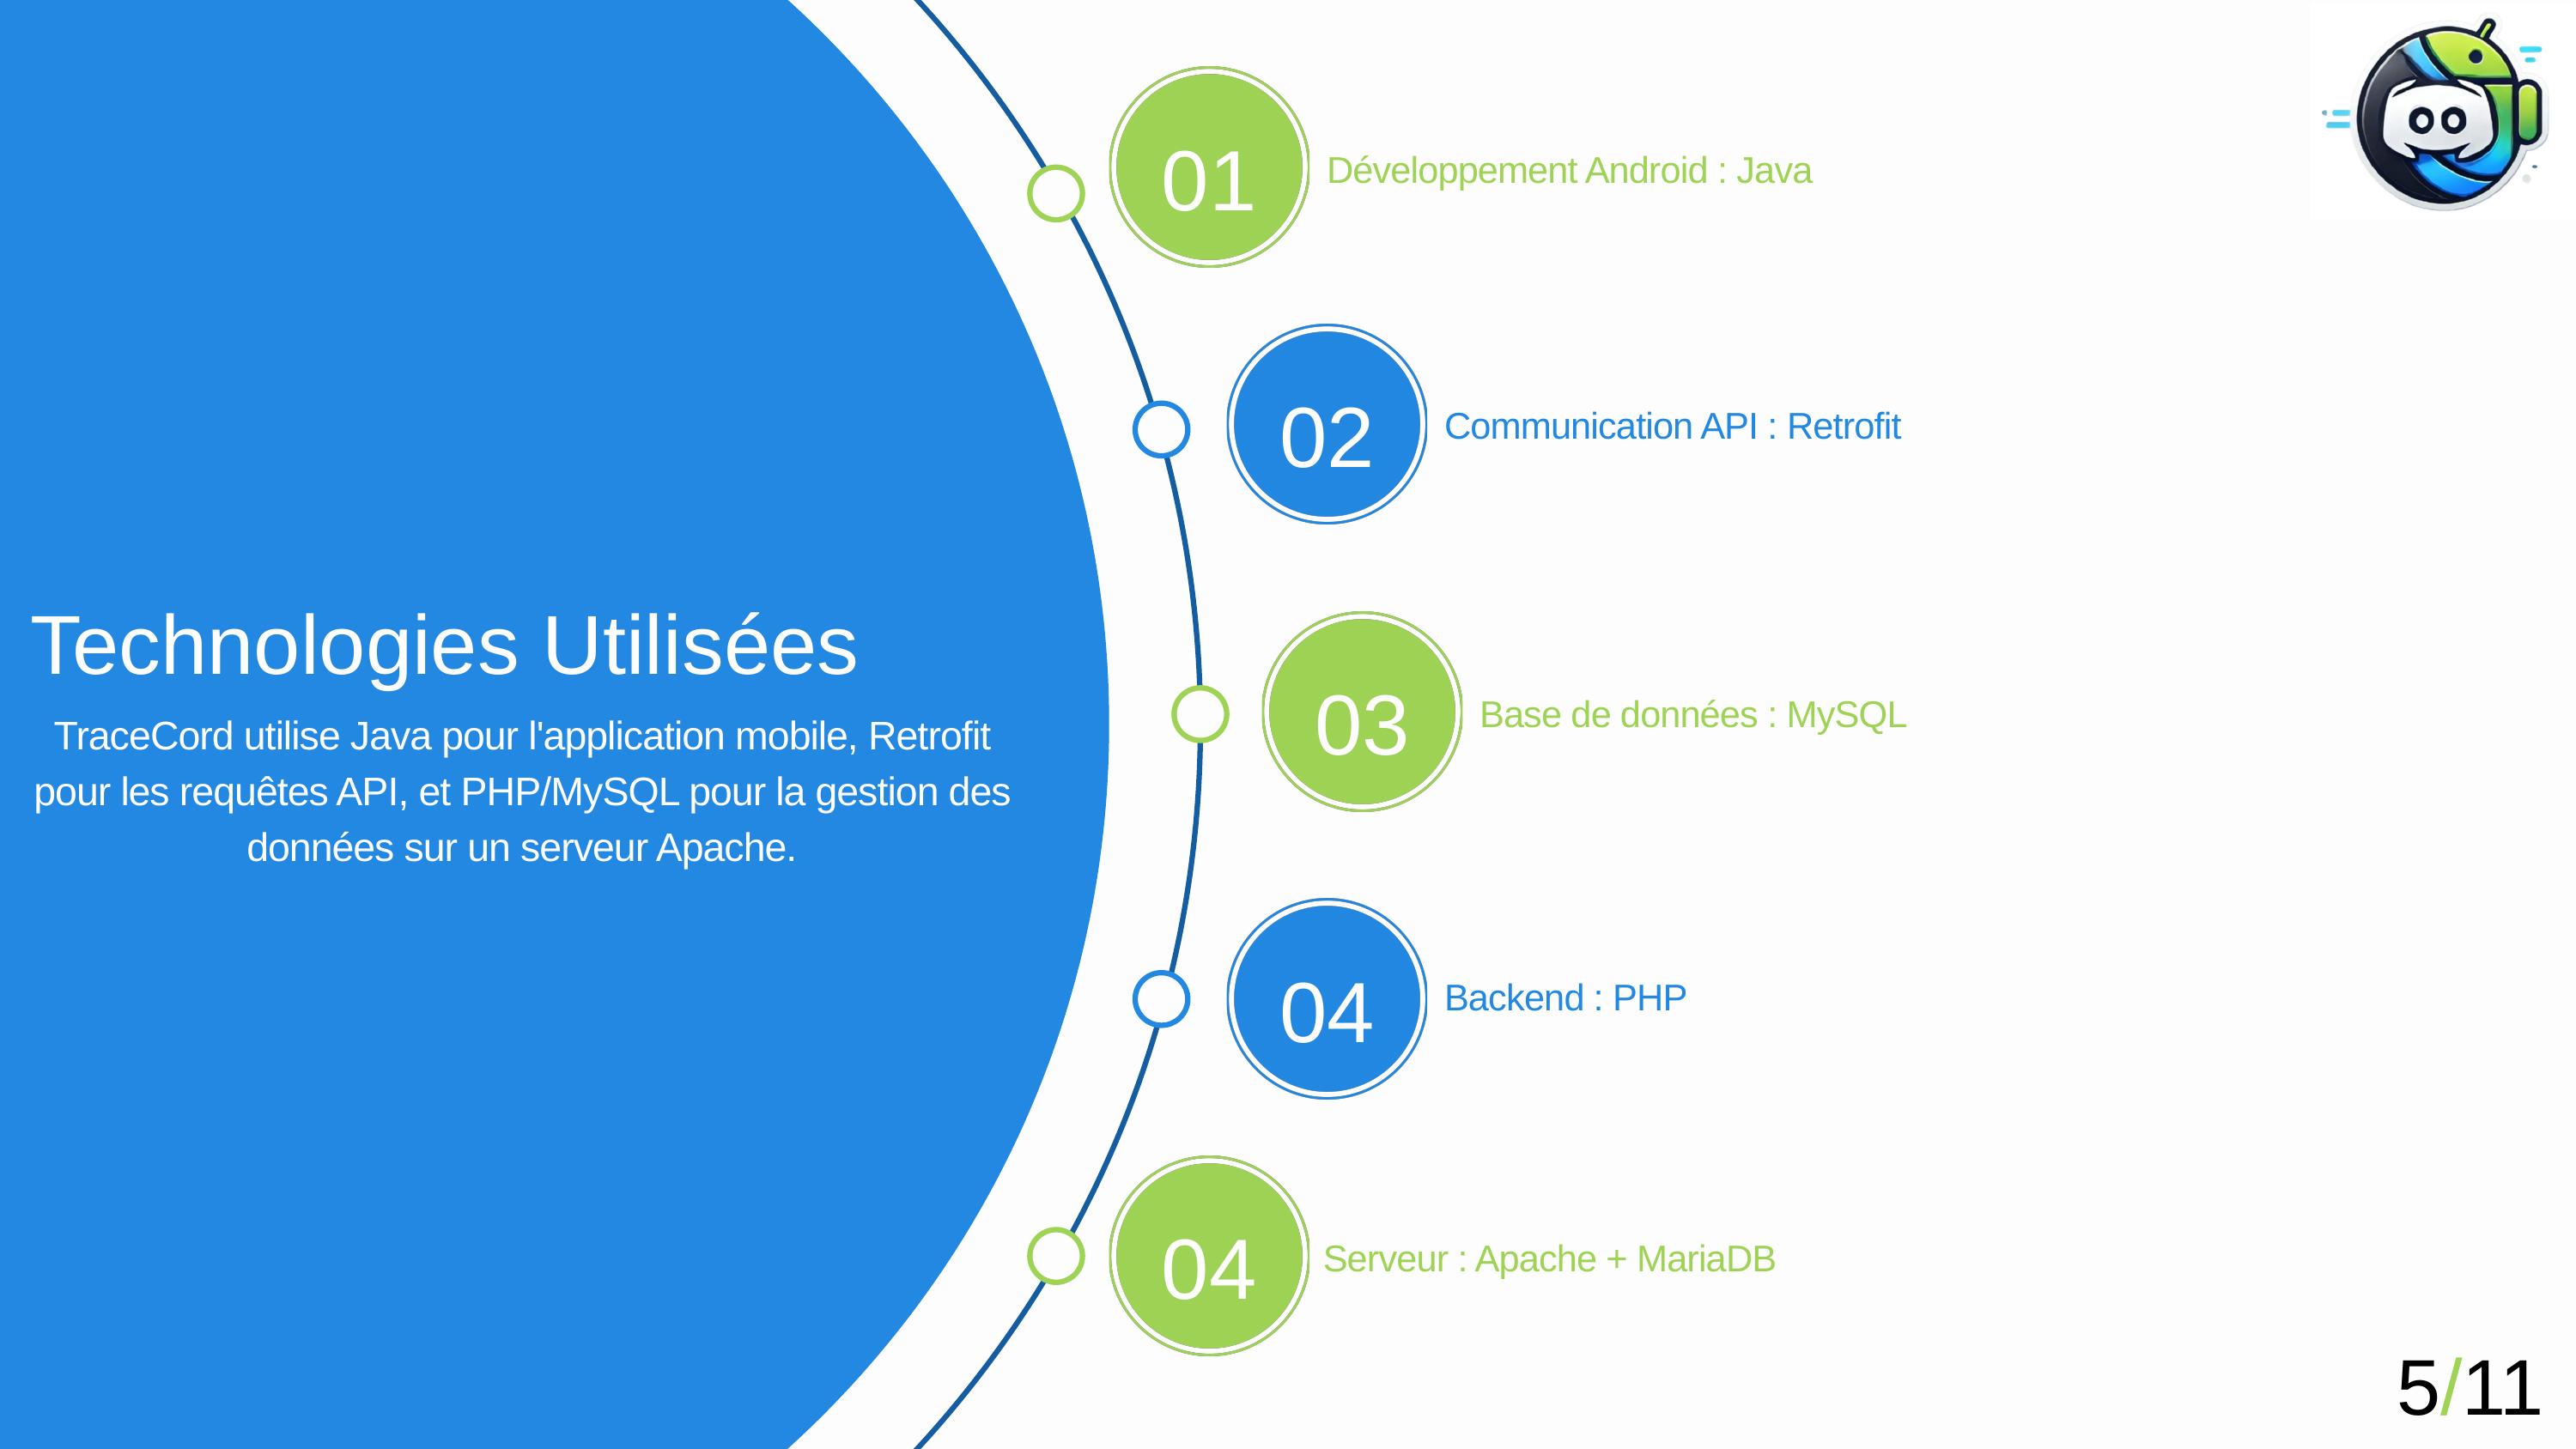

01
Développement Android : Java

02
Communication API : Retrofit

Technologies Utilisées
TraceCord utilise Java pour l'application mobile, Retrofit pour les requêtes API, et PHP/MySQL pour la gestion des données sur un serveur Apache.

03
Base de données : MySQL

04
Backend : PHP

04
Serveur : Apache + MariaDB

5/11